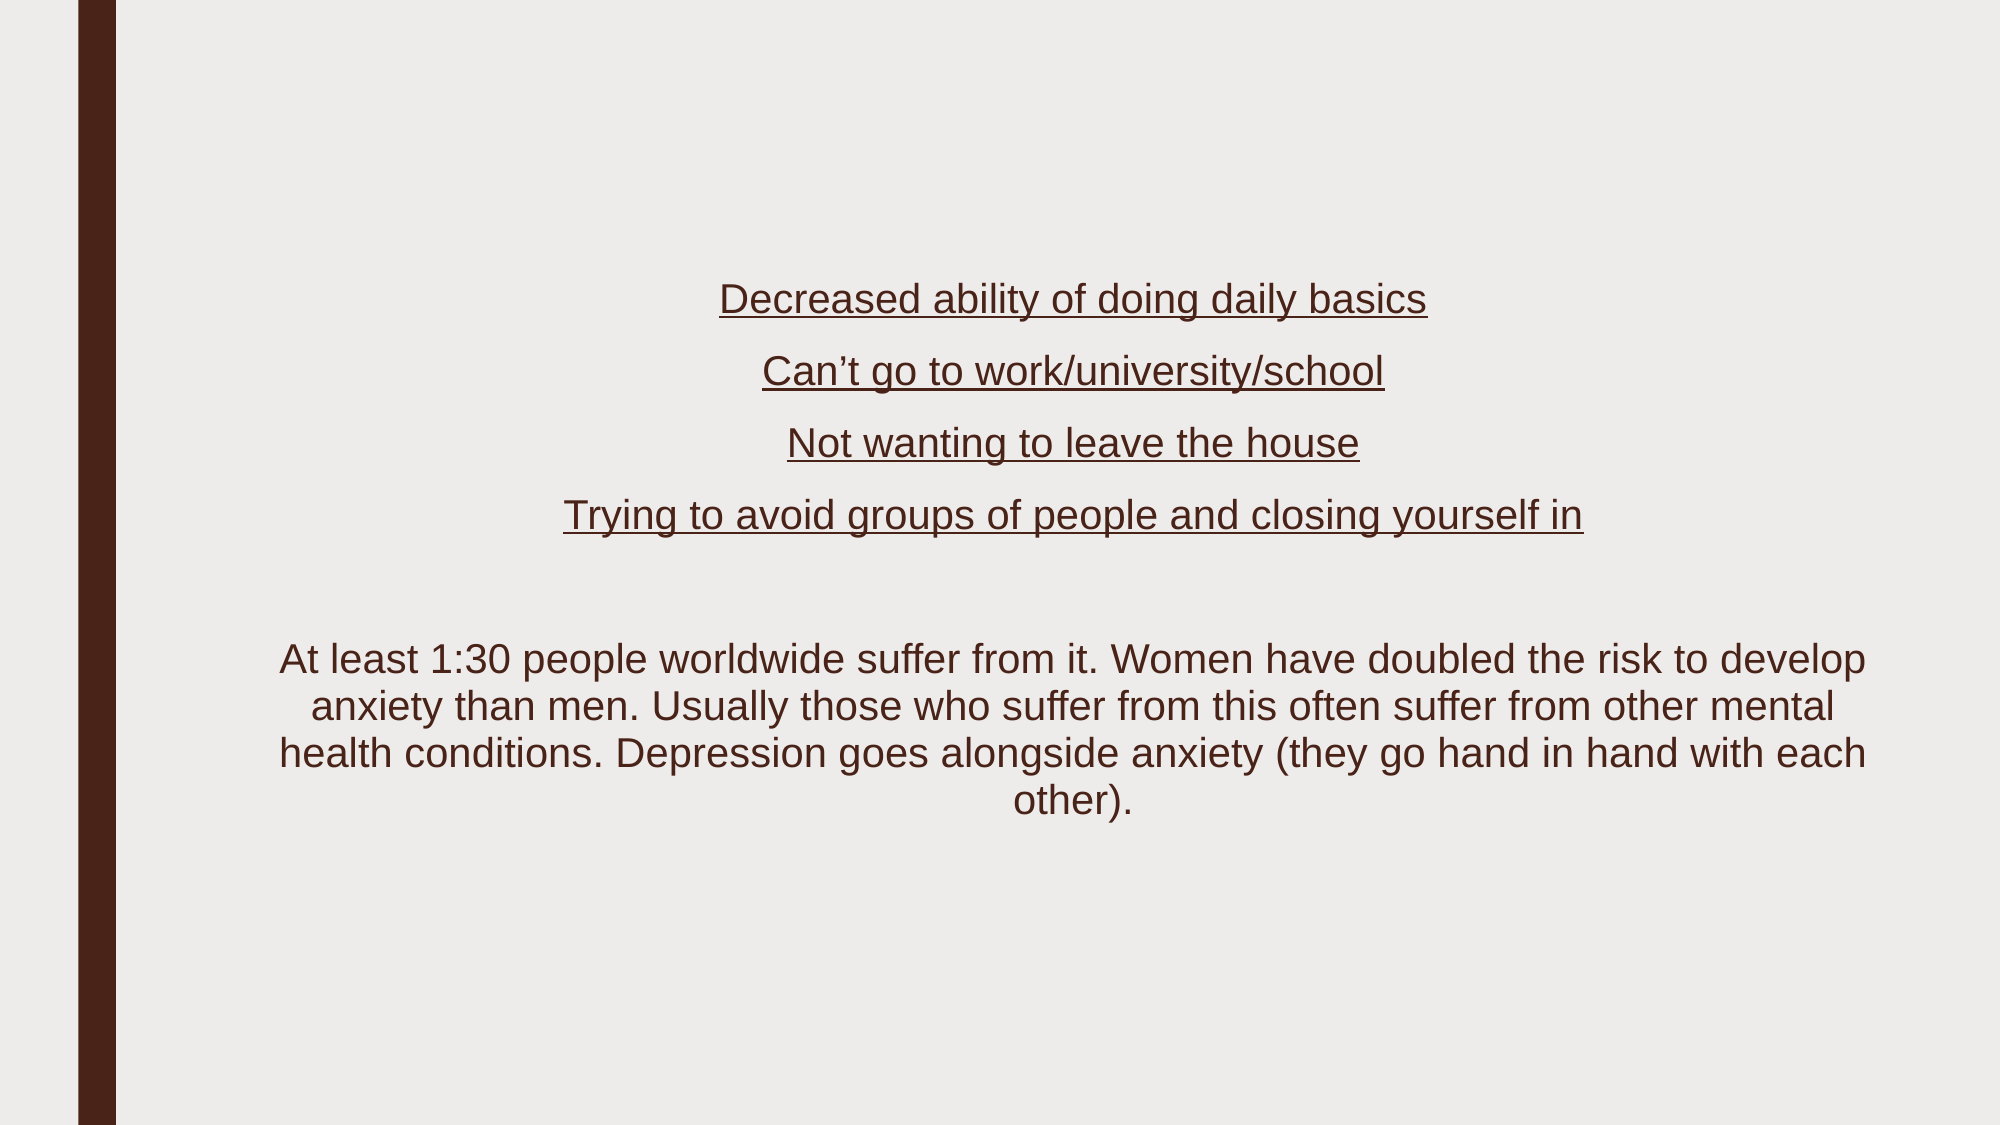

Decreased ability of doing daily basics
Can’t go to work/university/school
Not wanting to leave the house
Trying to avoid groups of people and closing yourself in

At least 1:30 people worldwide suffer from it. Women have doubled the risk to develop anxiety than men. Usually those who suffer from this often suffer from other mental health conditions. Depression goes alongside anxiety (they go hand in hand with each other).